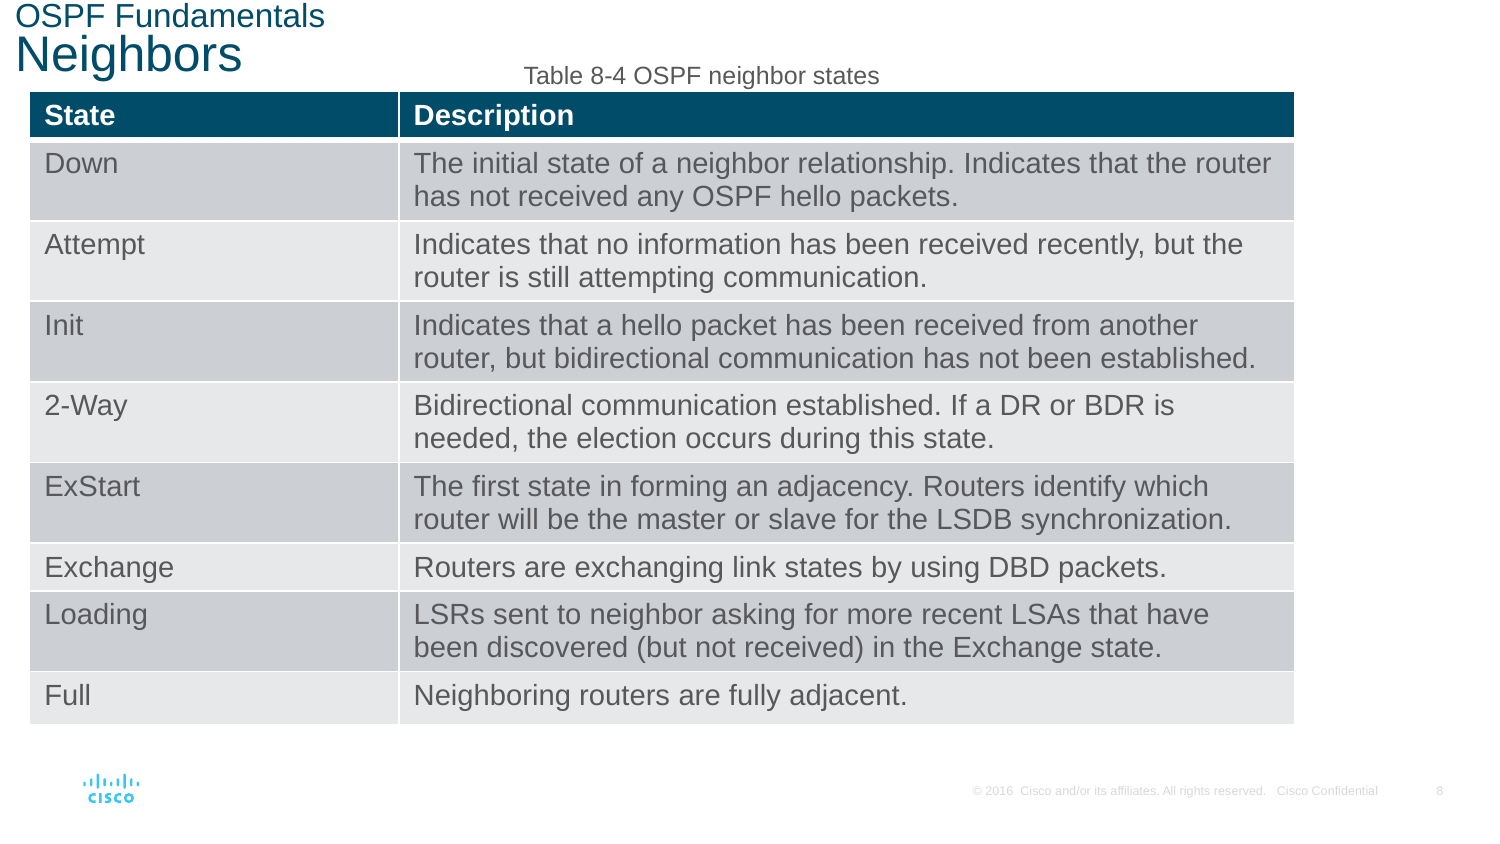

# OSPF Fundamentals Neighbors
Table 8-4 OSPF neighbor states
| State | Description |
| --- | --- |
| Down | The initial state of a neighbor relationship. Indicates that the router has not received any OSPF hello packets. |
| Attempt | Indicates that no information has been received recently, but the router is still attempting communication. |
| Init | Indicates that a hello packet has been received from another router, but bidirectional communication has not been established. |
| 2-Way | Bidirectional communication established. If a DR or BDR is needed, the election occurs during this state. |
| ExStart | The first state in forming an adjacency. Routers identify which router will be the master or slave for the LSDB synchronization. |
| Exchange | Routers are exchanging link states by using DBD packets. |
| Loading | LSRs sent to neighbor asking for more recent LSAs that have been discovered (but not received) in the Exchange state. |
| Full | Neighboring routers are fully adjacent. |